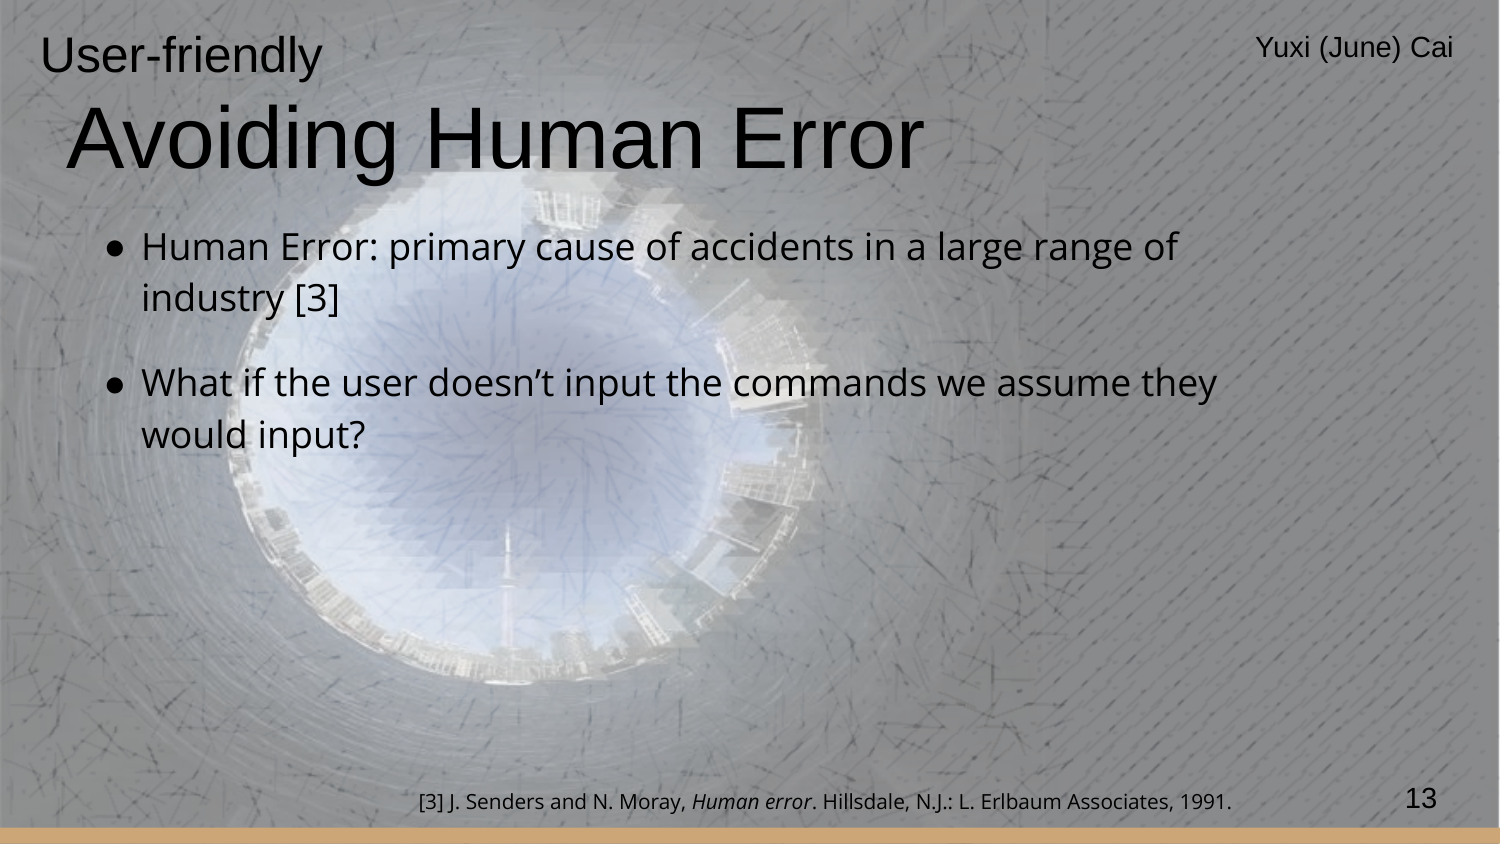

User-friendly
Yuxi (June) Cai
# Avoiding Human Error
Human Error: primary cause of accidents in a large range of industry [3]
What if the user doesn’t input the commands we assume they would input?
13
[3] J. Senders and N. Moray, Human error. Hillsdale, N.J.: L. Erlbaum Associates, 1991.